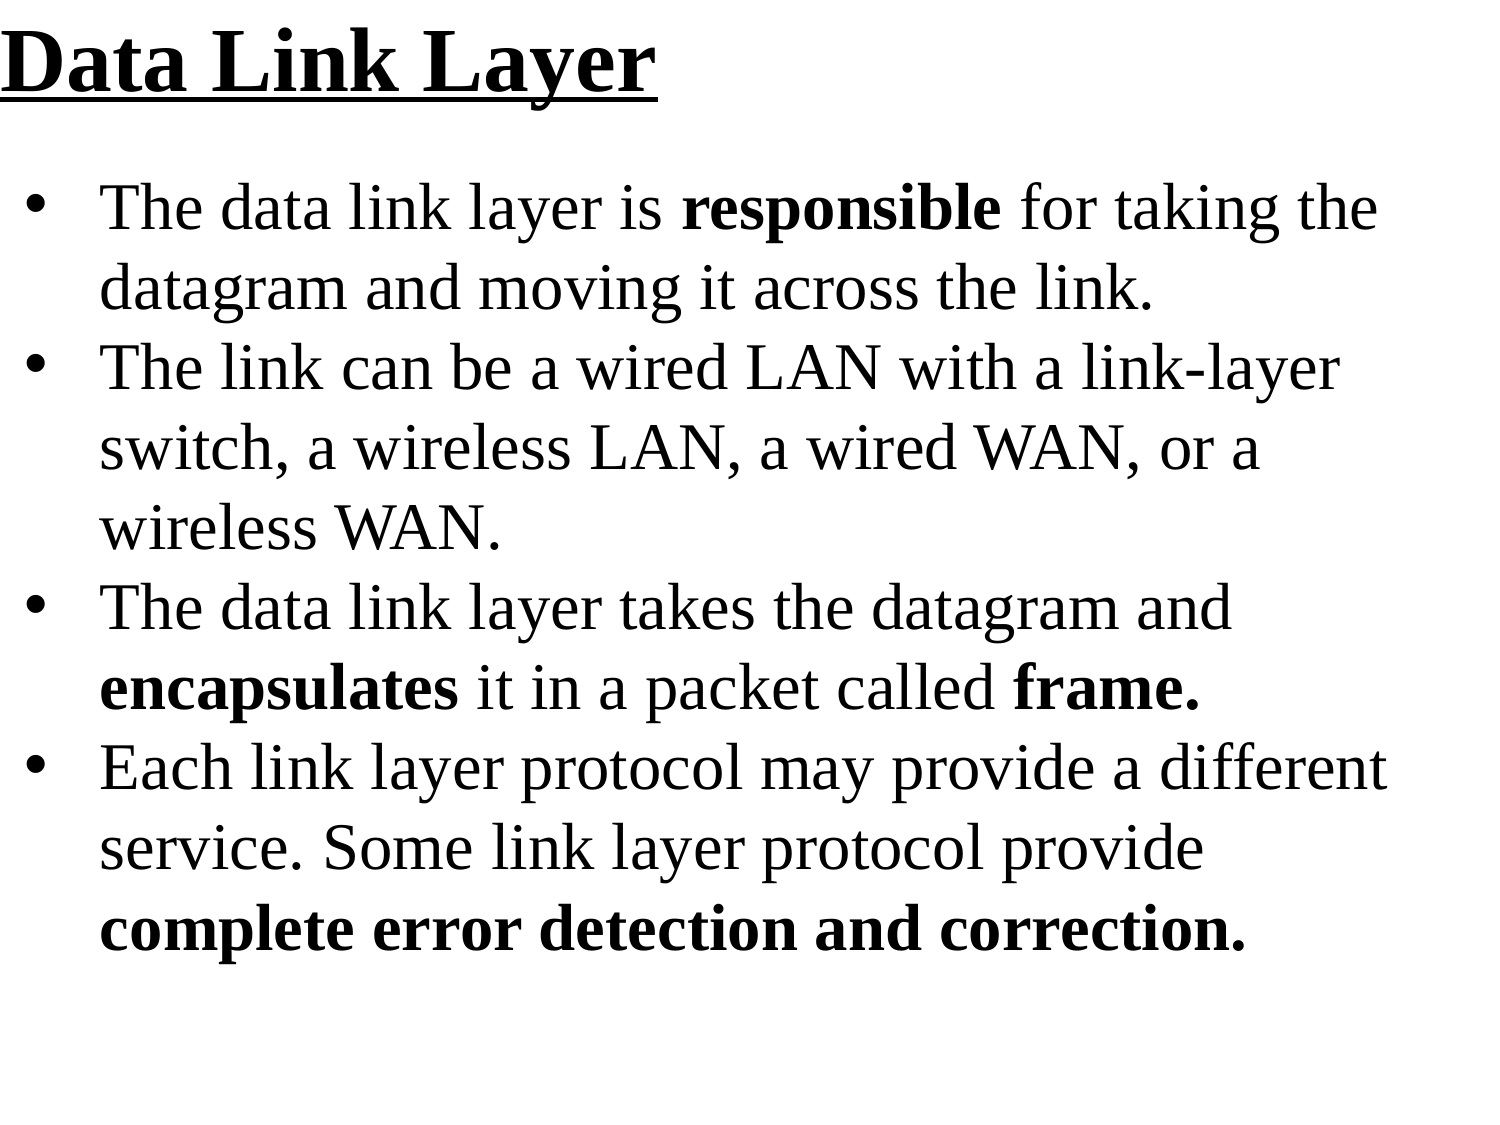

Data Link Layer
The data link layer is responsible for taking the datagram and moving it across the link.
The link can be a wired LAN with a link-layer switch, a wireless LAN, a wired WAN, or a wireless WAN.
The data link layer takes the datagram and encapsulates it in a packet called frame.
Each link layer protocol may provide a different service. Some link layer protocol provide complete error detection and correction.